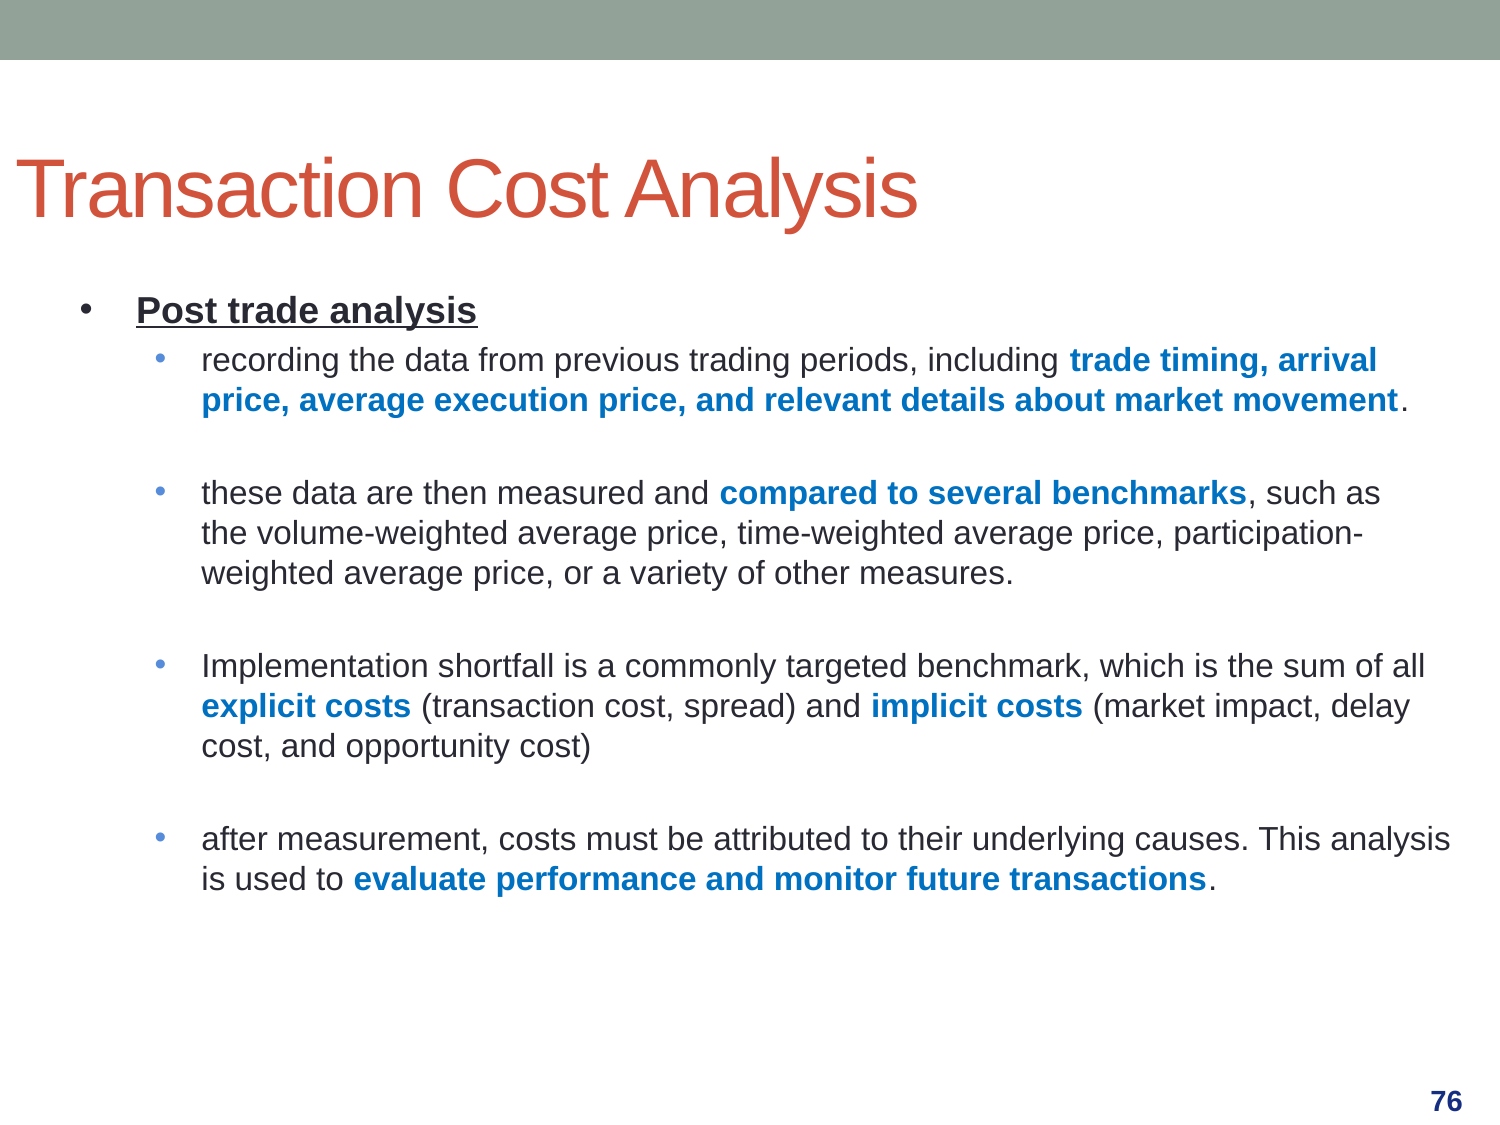

Transaction Cost Analysis
Post trade analysis
recording the data from previous trading periods, including trade timing, arrival price, average execution price, and relevant details about market movement.

these data are then measured and compared to several benchmarks, such as the volume-weighted average price, time-weighted average price, participation-weighted average price, or a variety of other measures.

Implementation shortfall is a commonly targeted benchmark, which is the sum of all explicit costs (transaction cost, spread) and implicit costs (market impact, delay cost, and opportunity cost)

after measurement, costs must be attributed to their underlying causes. This analysis is used to evaluate performance and monitor future transactions.

76